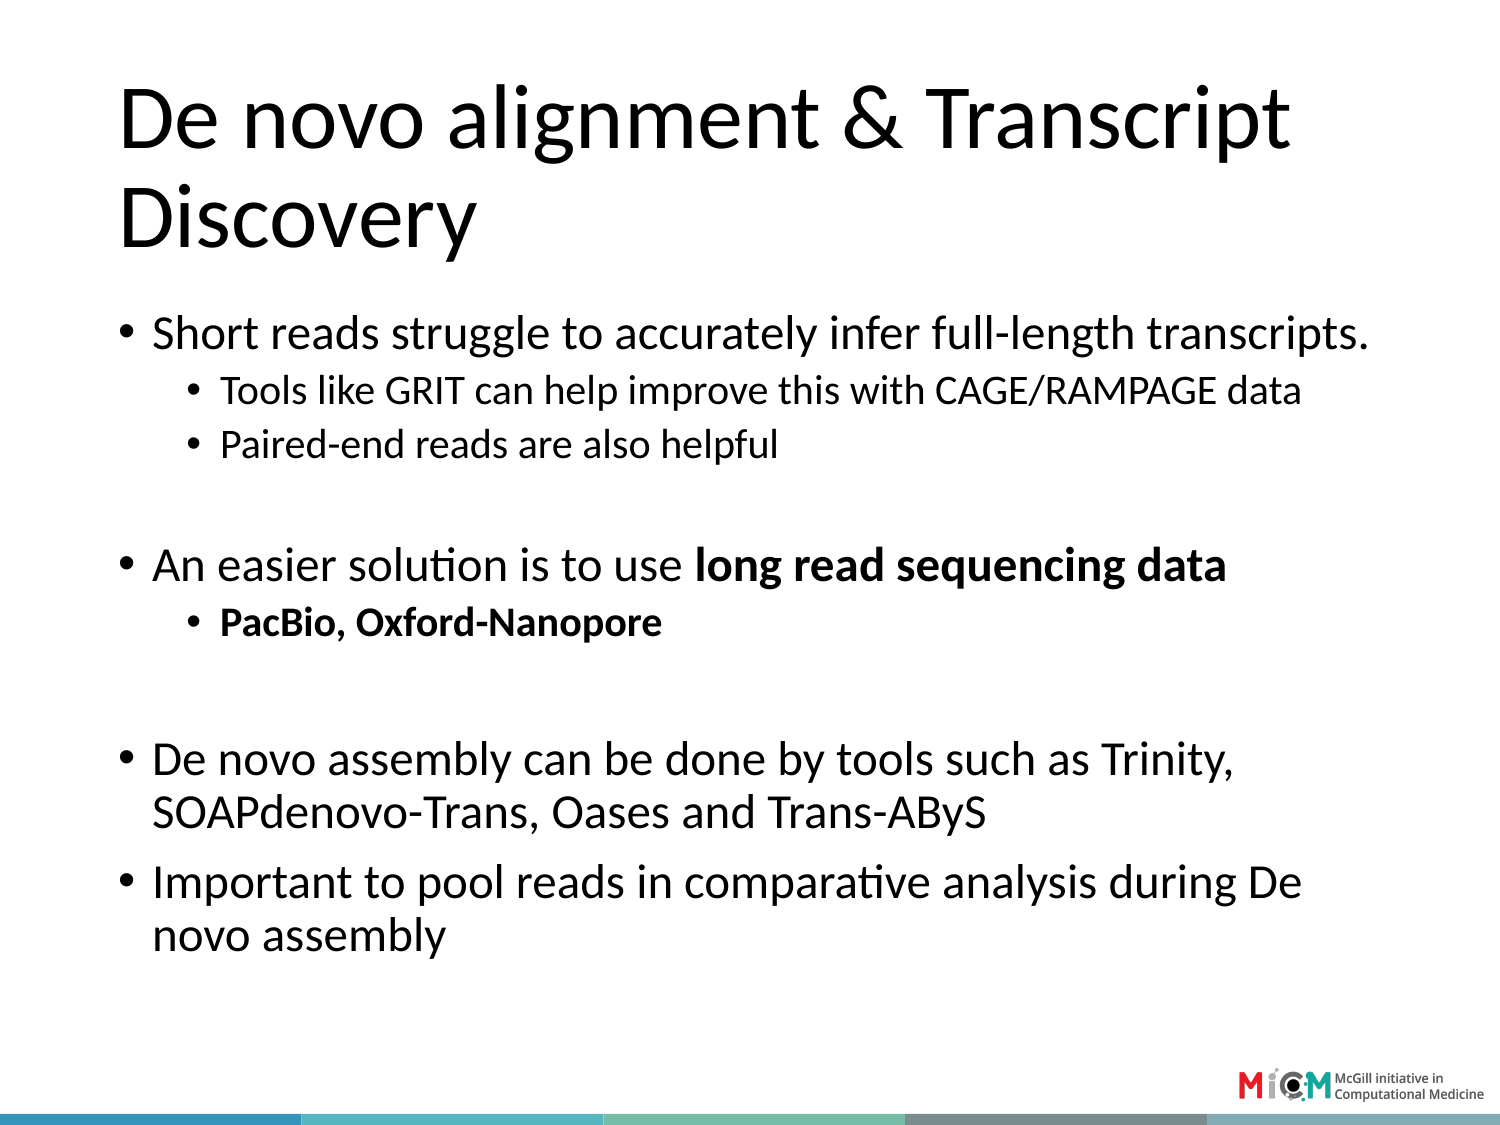

# De novo alignment & Transcript Discovery
Short reads struggle to accurately infer full-length transcripts.
Tools like GRIT can help improve this with CAGE/RAMPAGE data
Paired-end reads are also helpful

An easier solution is to use long read sequencing data
PacBio, Oxford-Nanopore

De novo assembly can be done by tools such as Trinity, SOAPdenovo-Trans, Oases and Trans-AByS
Important to pool reads in comparative analysis during De novo assembly